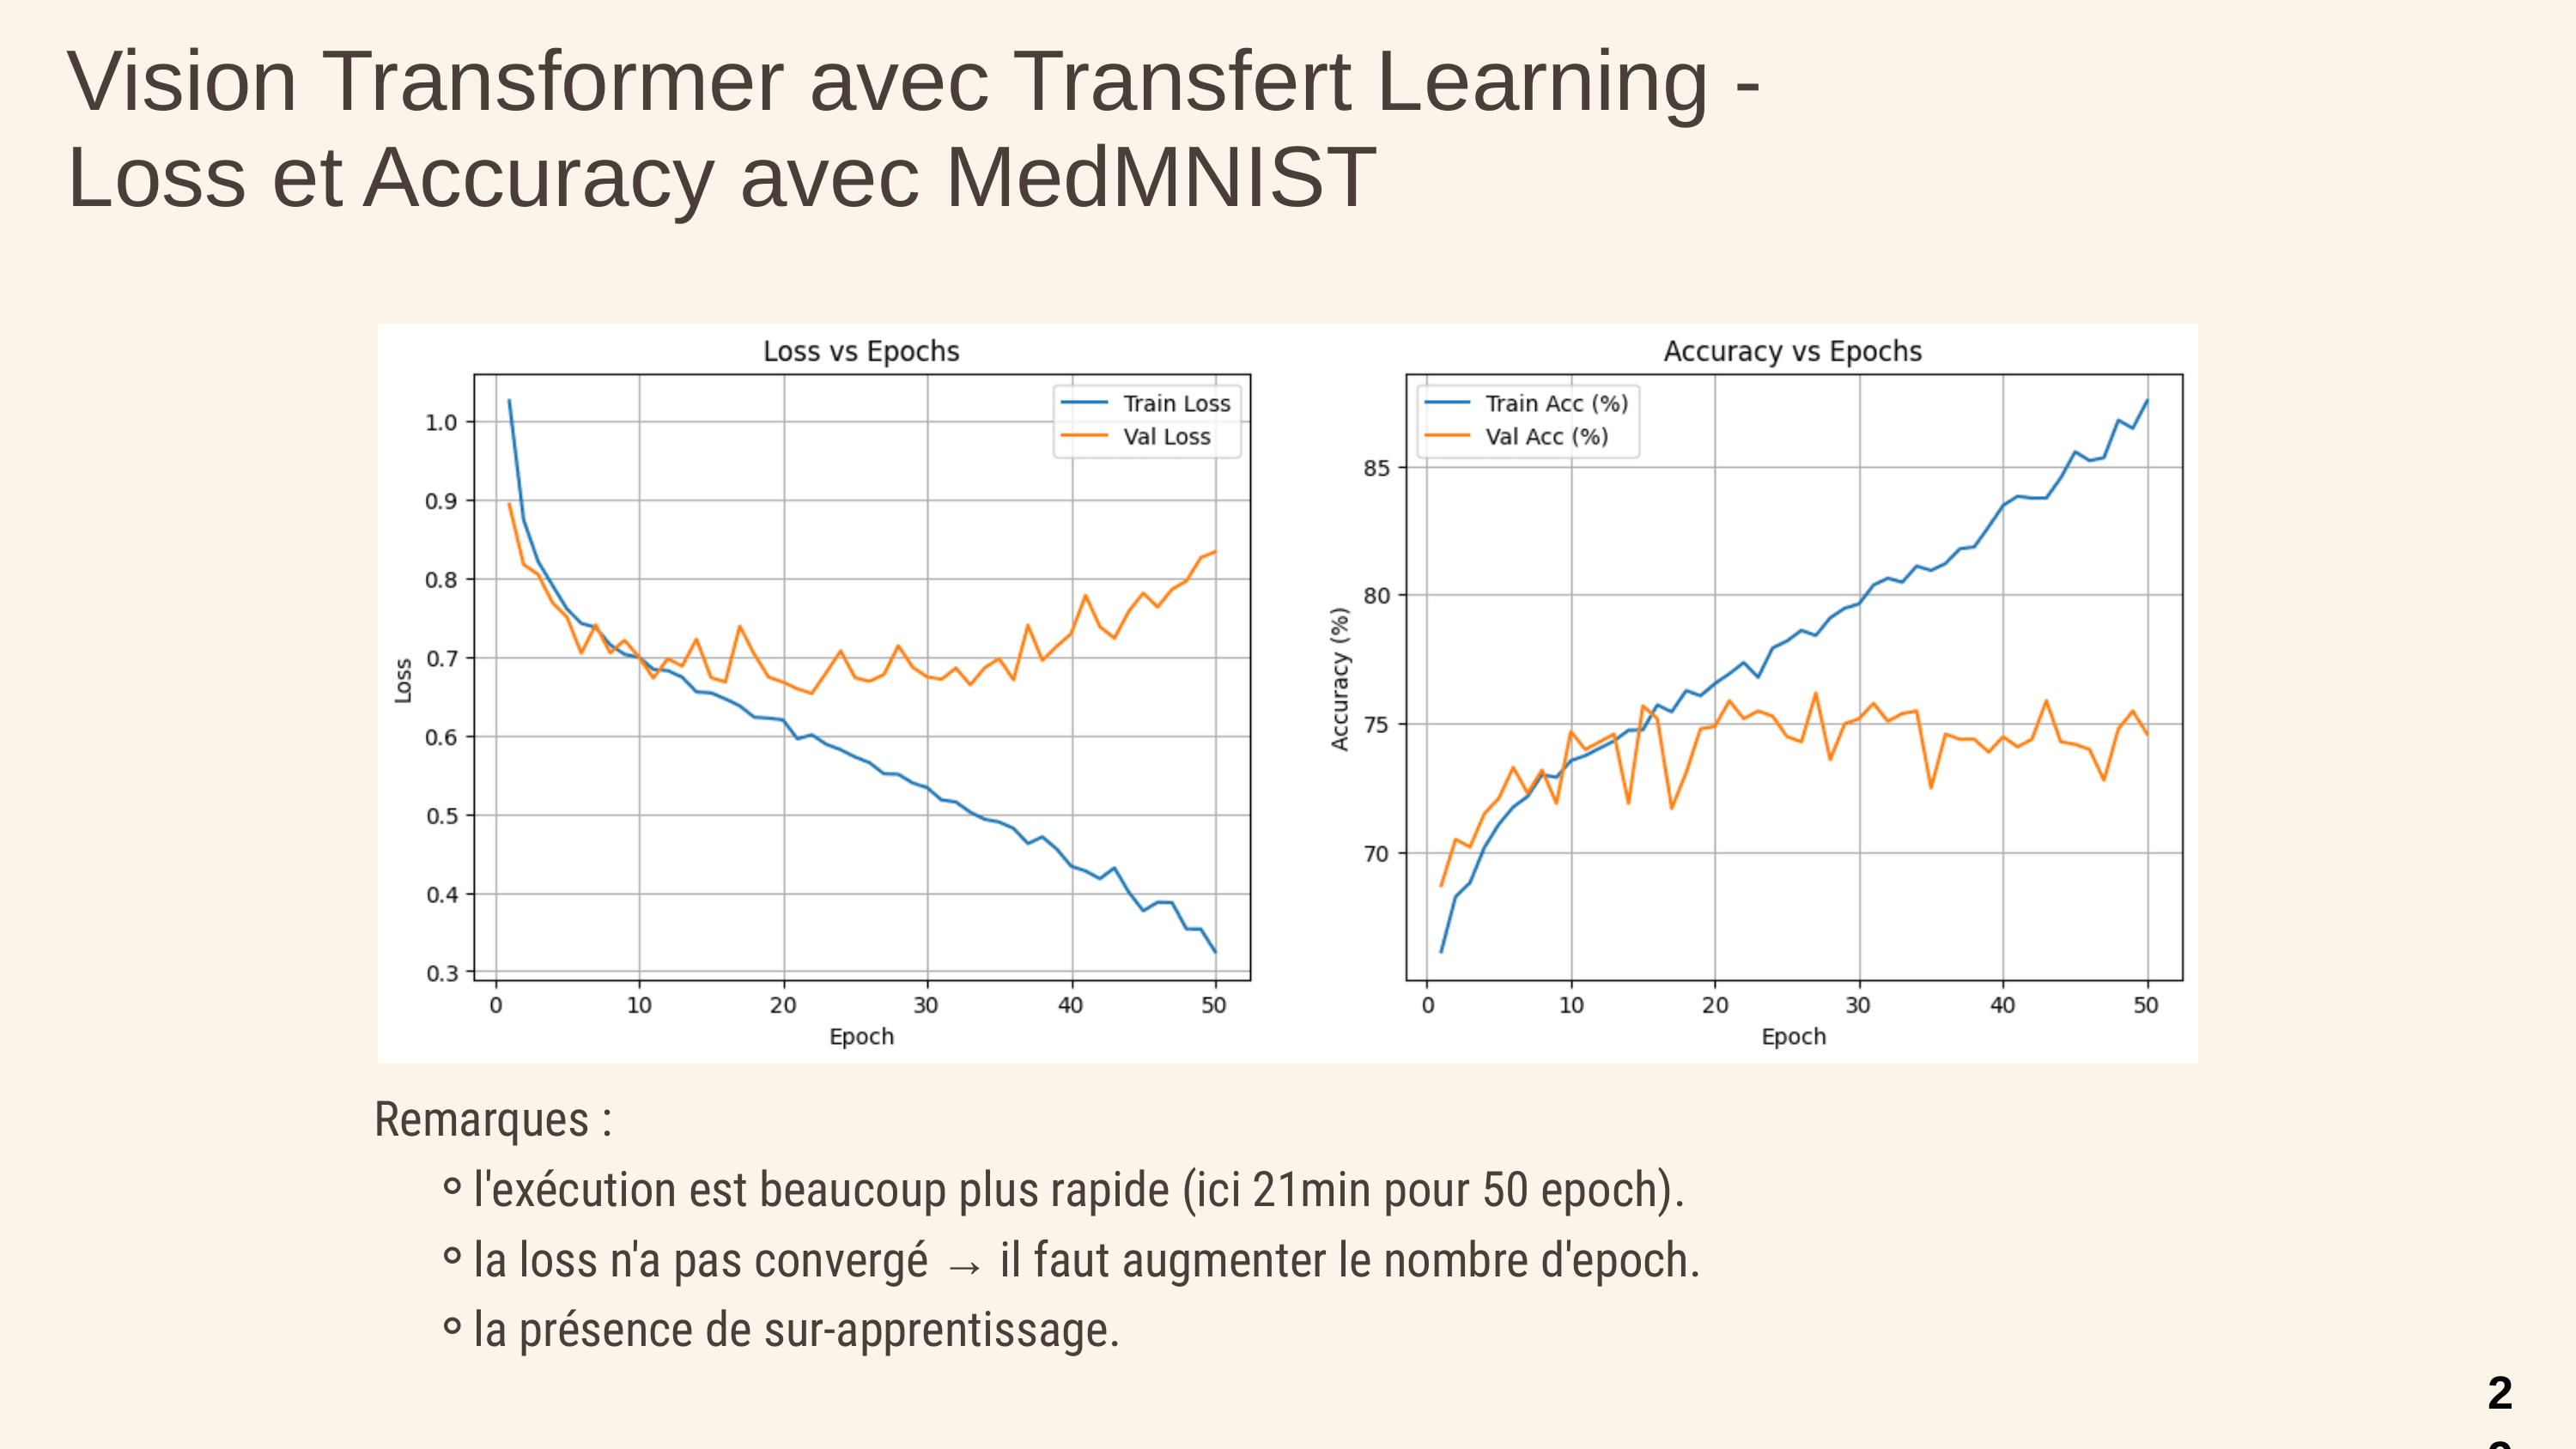

Vision Transformer avec Transfert Learning - Loss et Accuracy avec MedMNIST

Remarques :
l'exécution est beaucoup plus rapide (ici 21min pour 50 epoch).
la loss n'a pas convergé → il faut augmenter le nombre d'epoch.
la présence de sur-apprentissage.
29